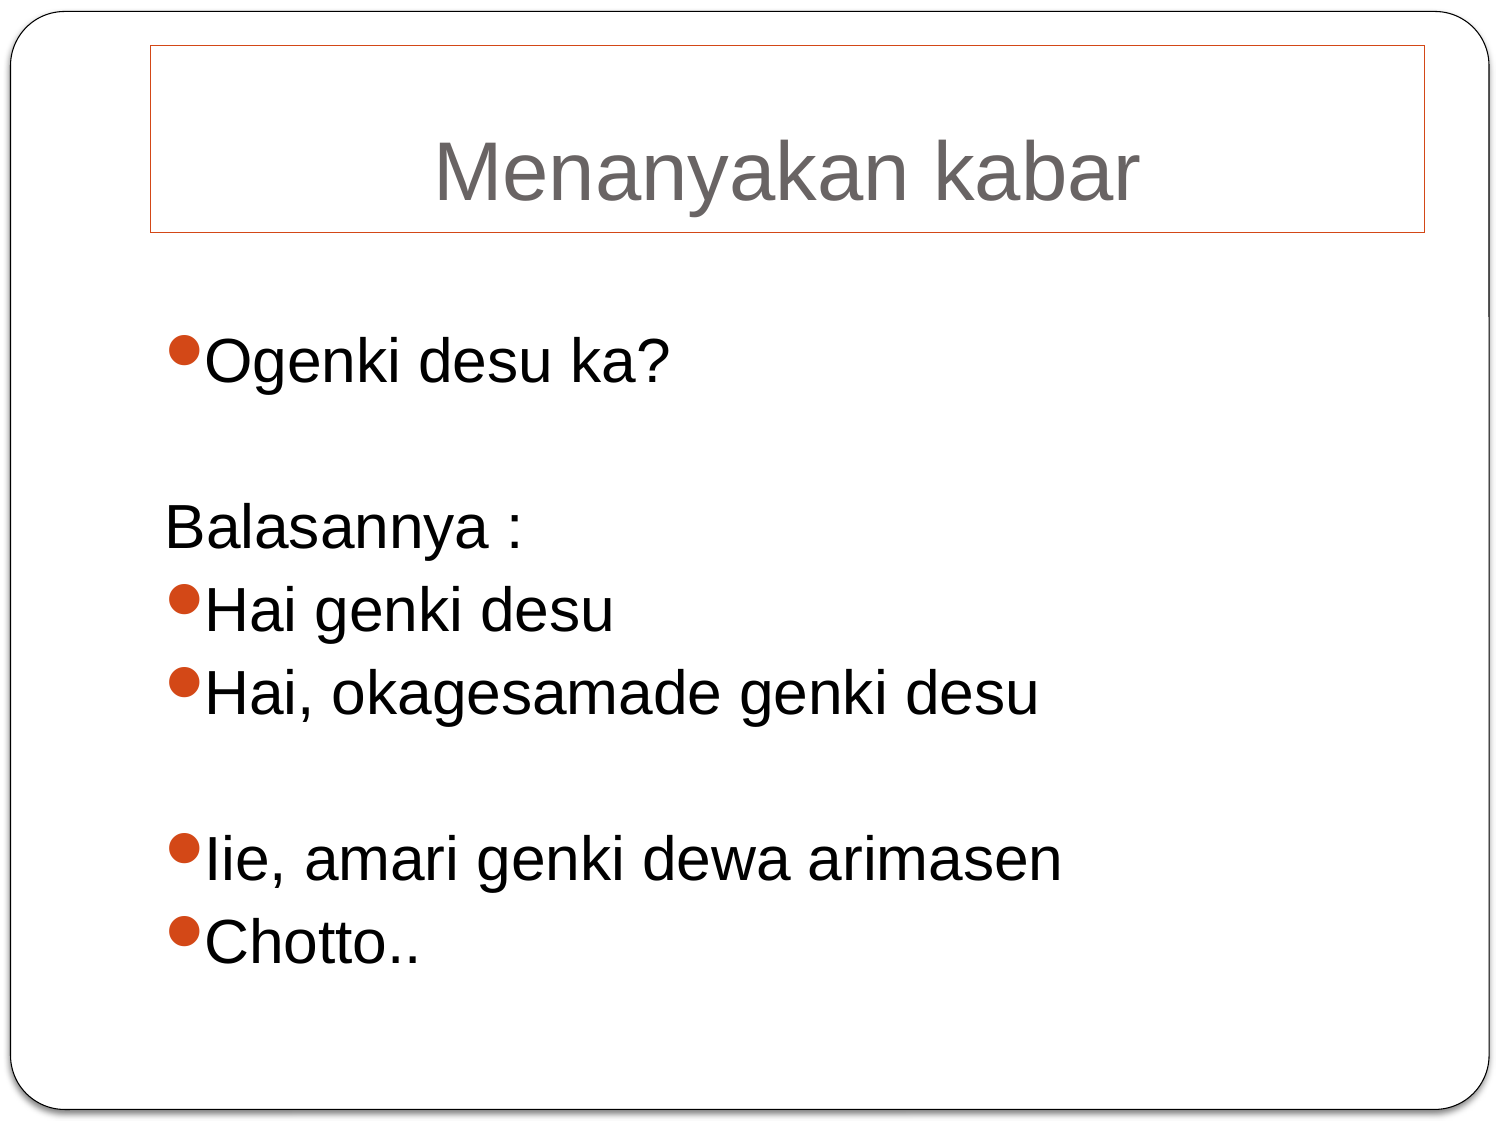

# Menanyakan kabar
Ogenki desu ka?

Balasannya :
Hai genki desu
Hai, okagesamade genki desu

Iie, amari genki dewa arimasen
Chotto..